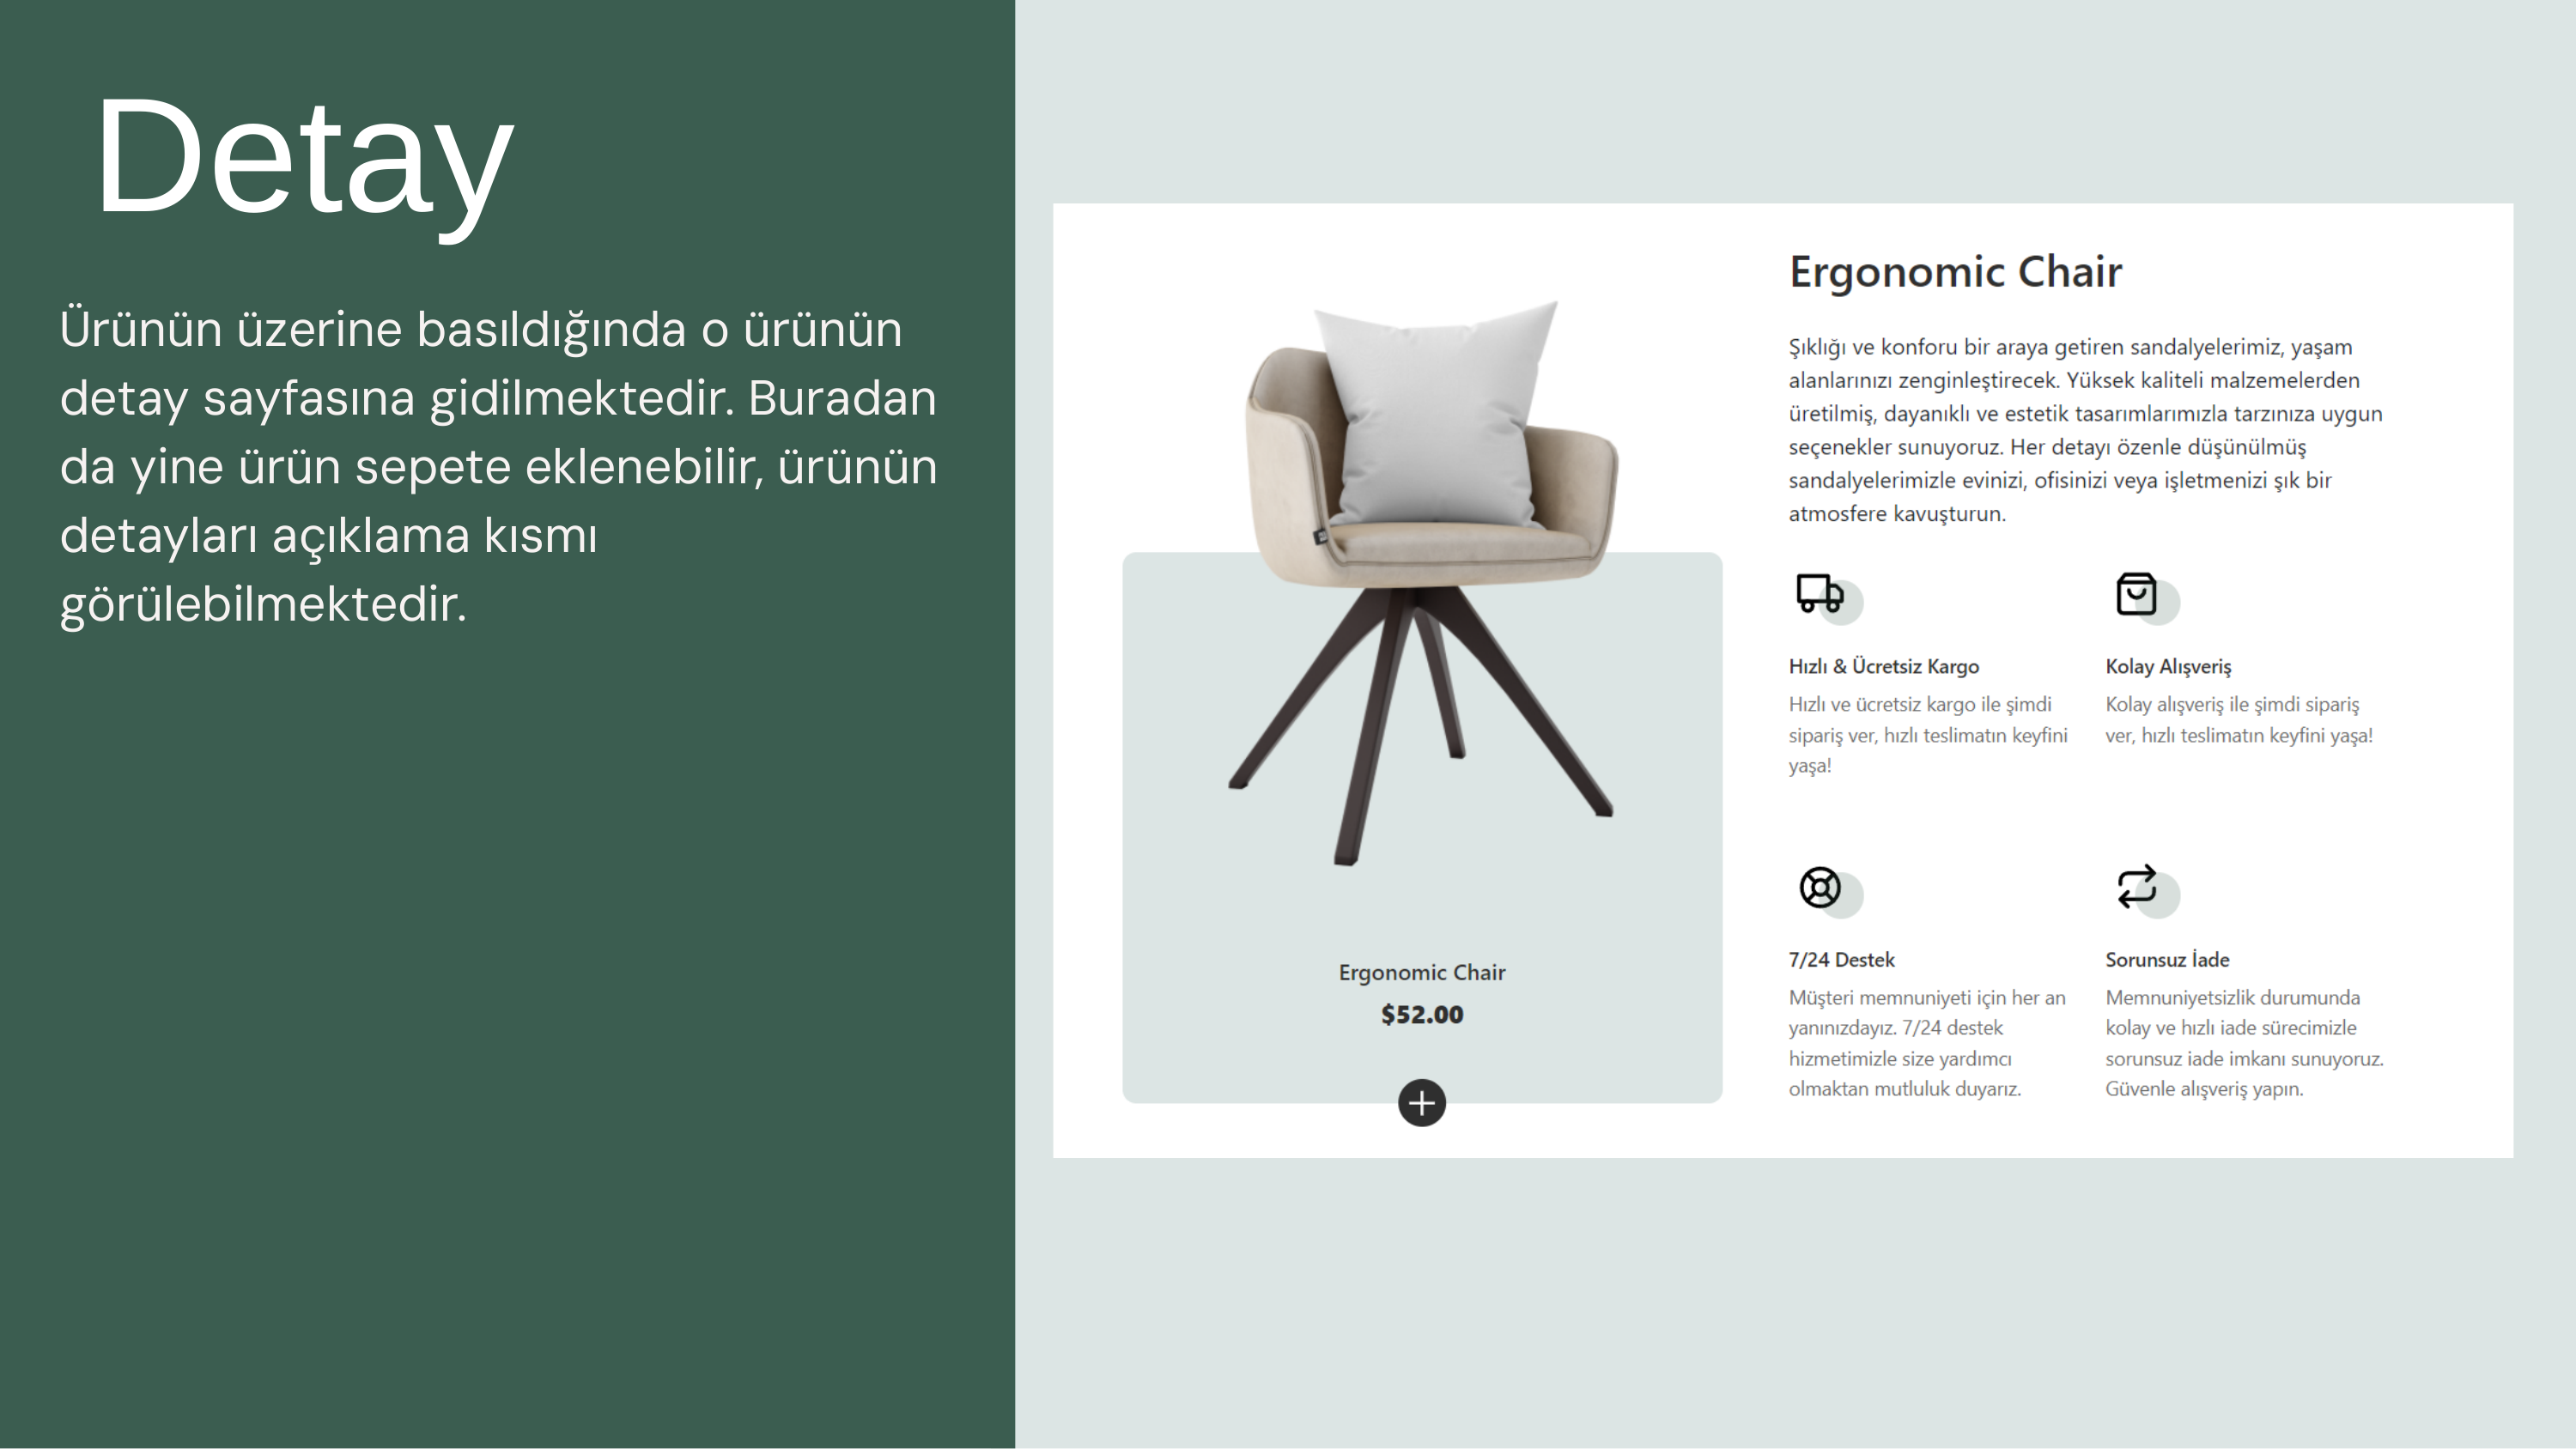

Detay

Ürünün üzerine basıldığında o ürünün detay sayfasına gidilmektedir. Buradan da yine ürün sepete eklenebilir, ürünün detayları açıklama kısmı görülebilmektedir.